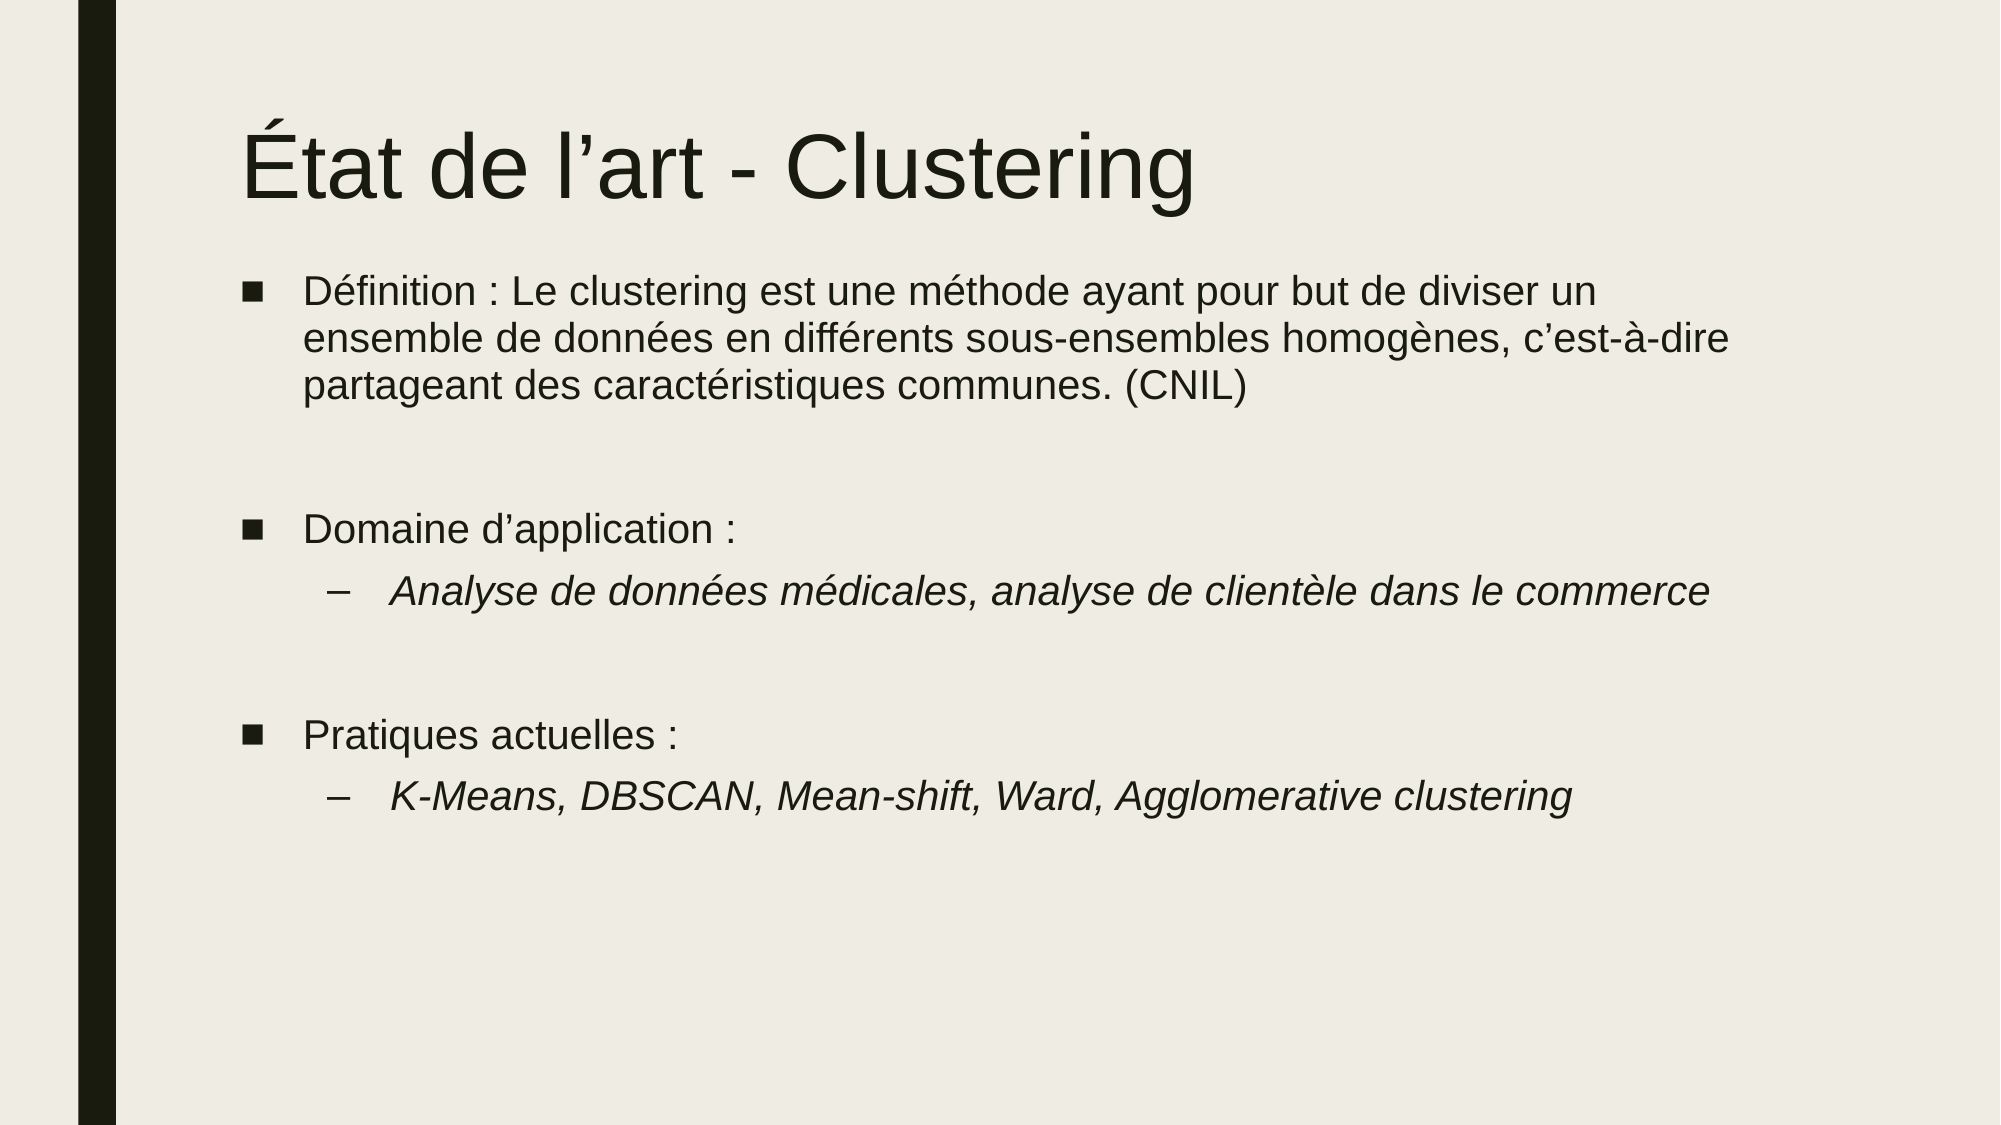

# État de l’art - Clustering
Définition : Le clustering est une méthode ayant pour but de diviser un ensemble de données en différents sous-ensembles homogènes, c’est-à-dire partageant des caractéristiques communes. (CNIL)

Domaine d’application :
Analyse de données médicales, analyse de clientèle dans le commerce

Pratiques actuelles :
K-Means, DBSCAN, Mean-shift, Ward, Agglomerative clustering